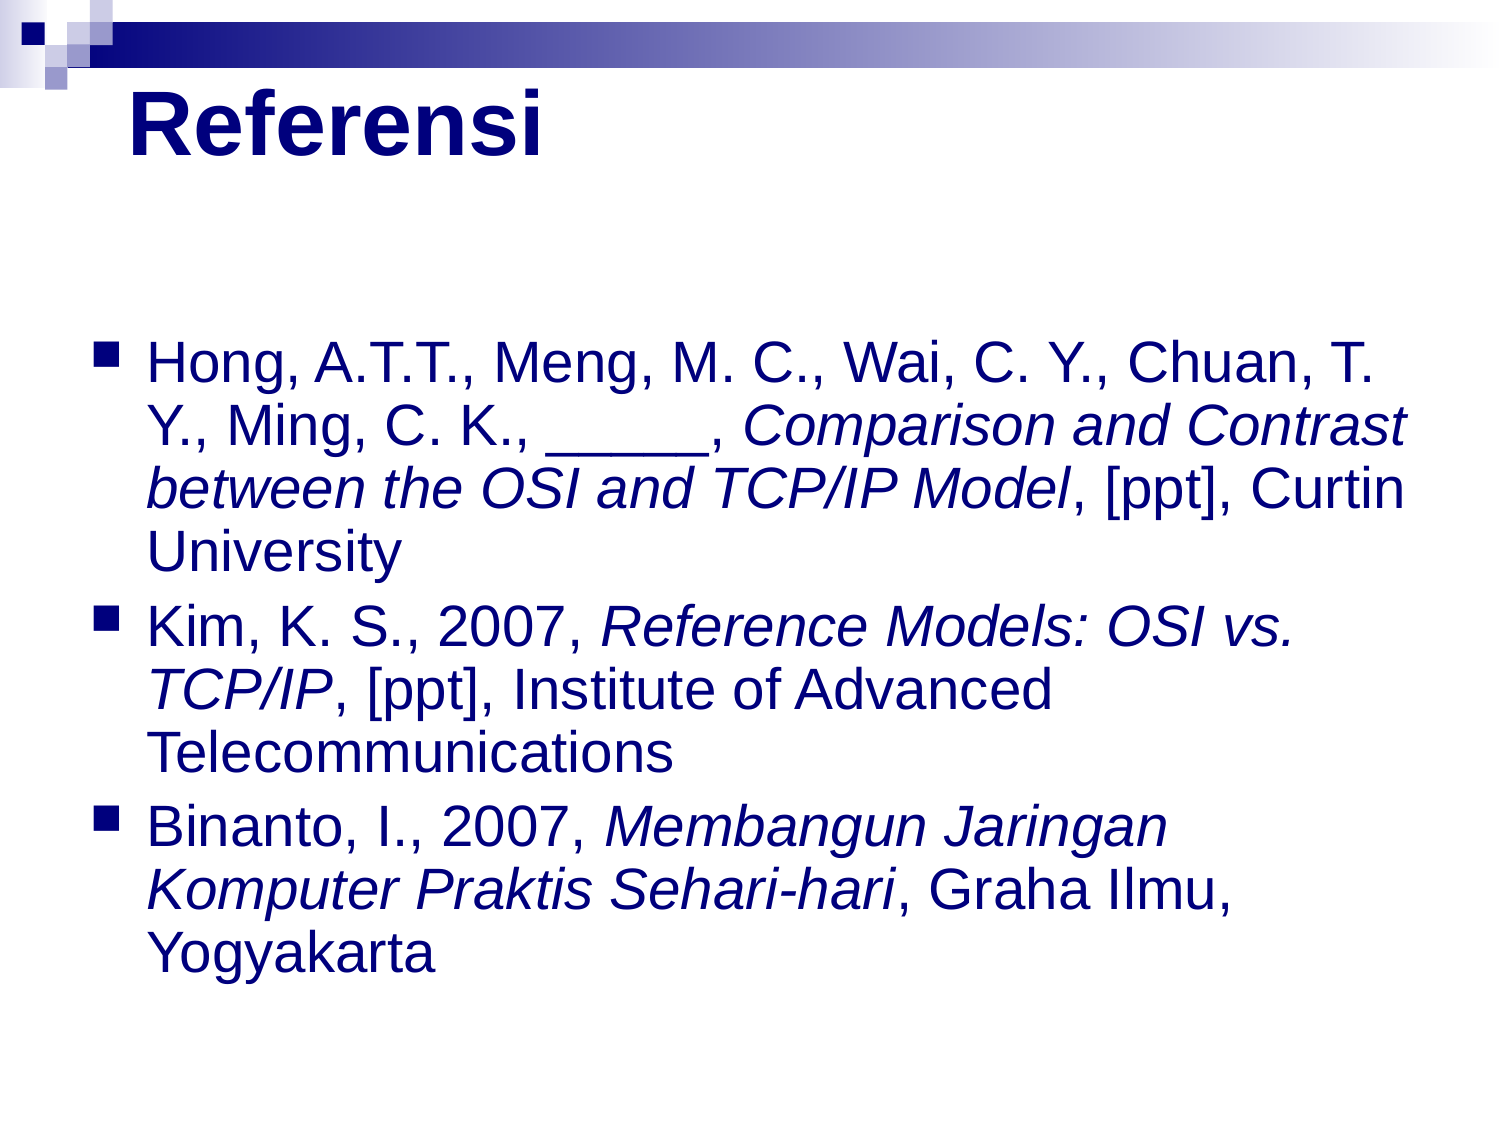

# Referensi
Hong, A.T.T., Meng, M. C., Wai, C. Y., Chuan, T. Y., Ming, C. K., _____, Comparison and Contrast between the OSI and TCP/IP Model, [ppt], Curtin University
Kim, K. S., 2007, Reference Models: OSI vs. TCP/IP, [ppt], Institute of Advanced Telecommunications
Binanto, I., 2007, Membangun Jaringan Komputer Praktis Sehari-hari, Graha Ilmu, Yogyakarta